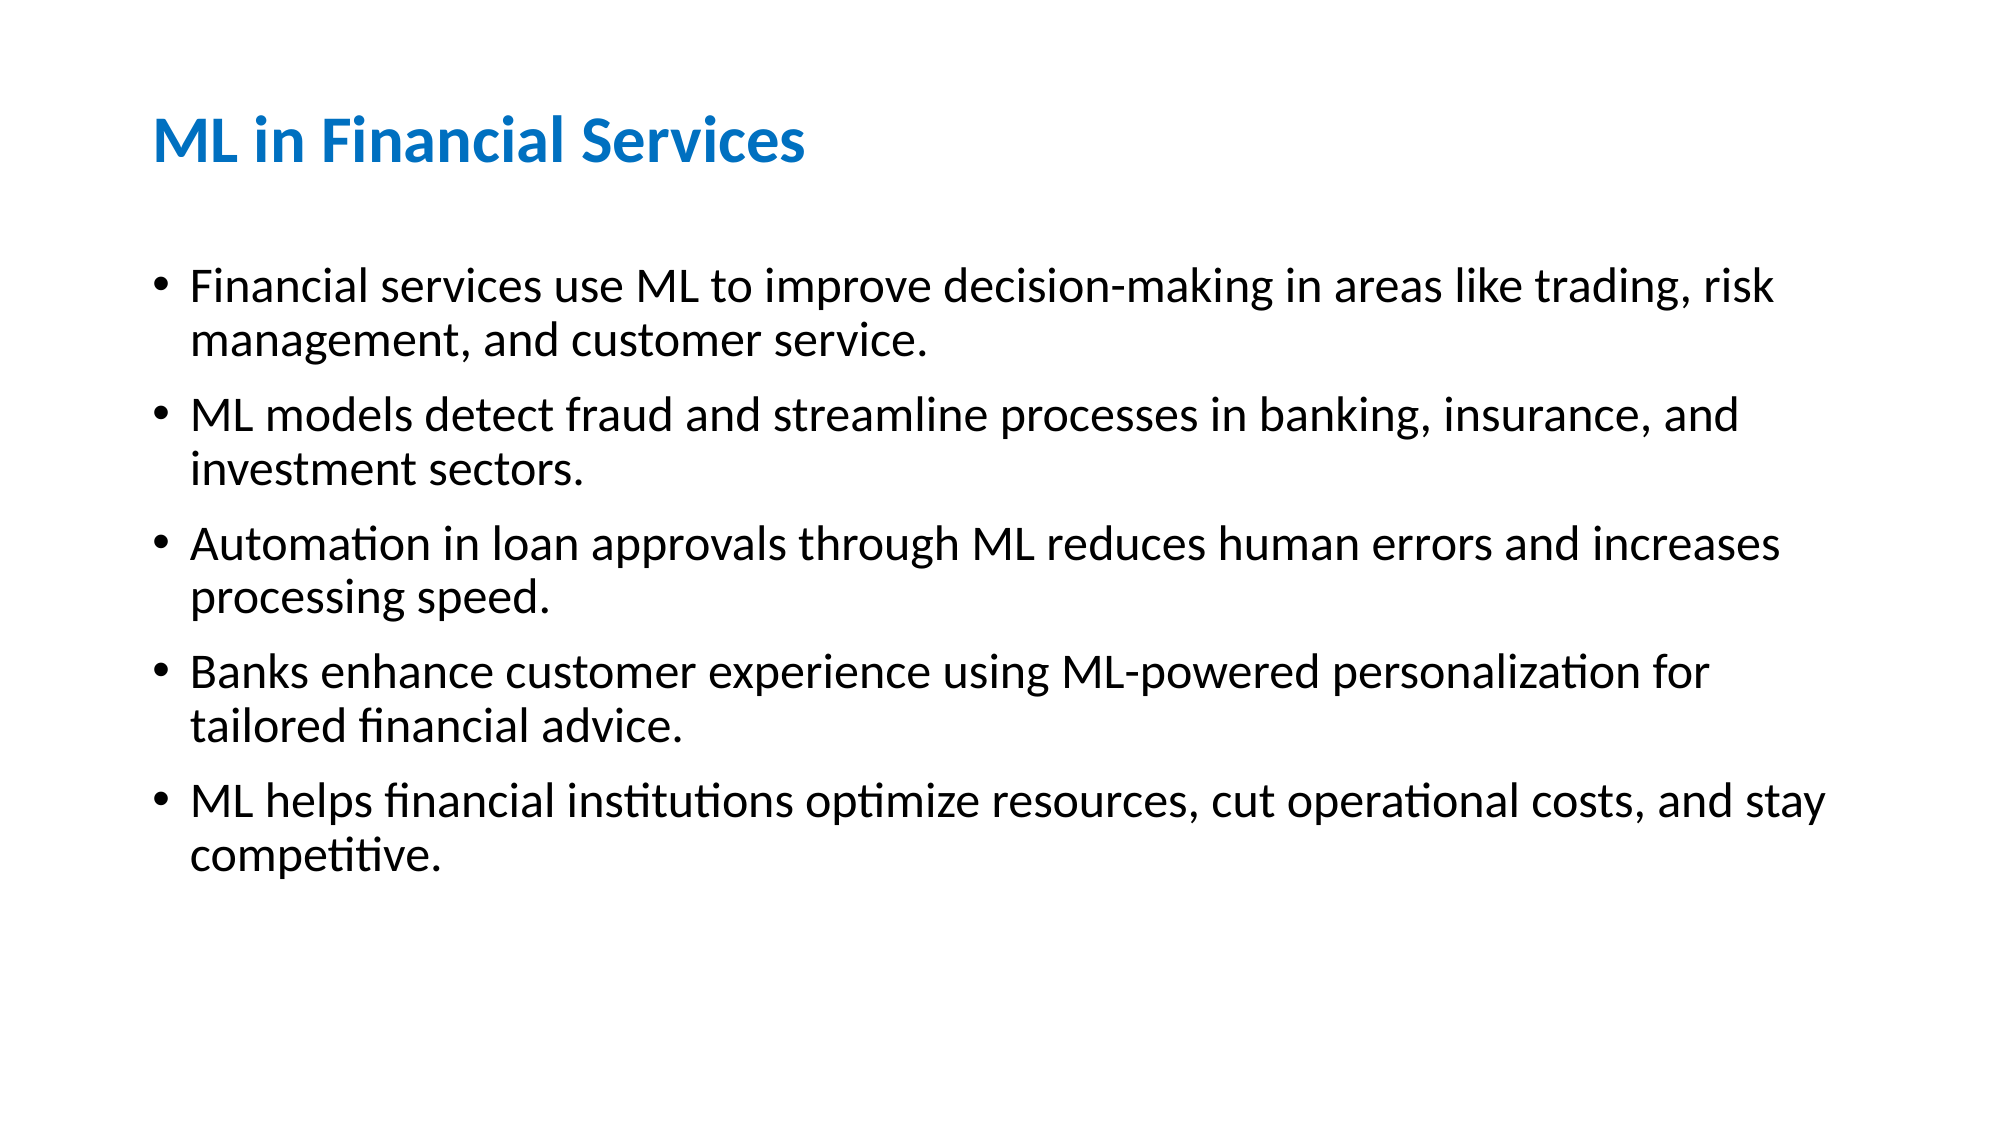

# ML in Financial Services
Financial services use ML to improve decision-making in areas like trading, risk management, and customer service.
ML models detect fraud and streamline processes in banking, insurance, and investment sectors.
Automation in loan approvals through ML reduces human errors and increases processing speed.
Banks enhance customer experience using ML-powered personalization for tailored financial advice.
ML helps financial institutions optimize resources, cut operational costs, and stay competitive.